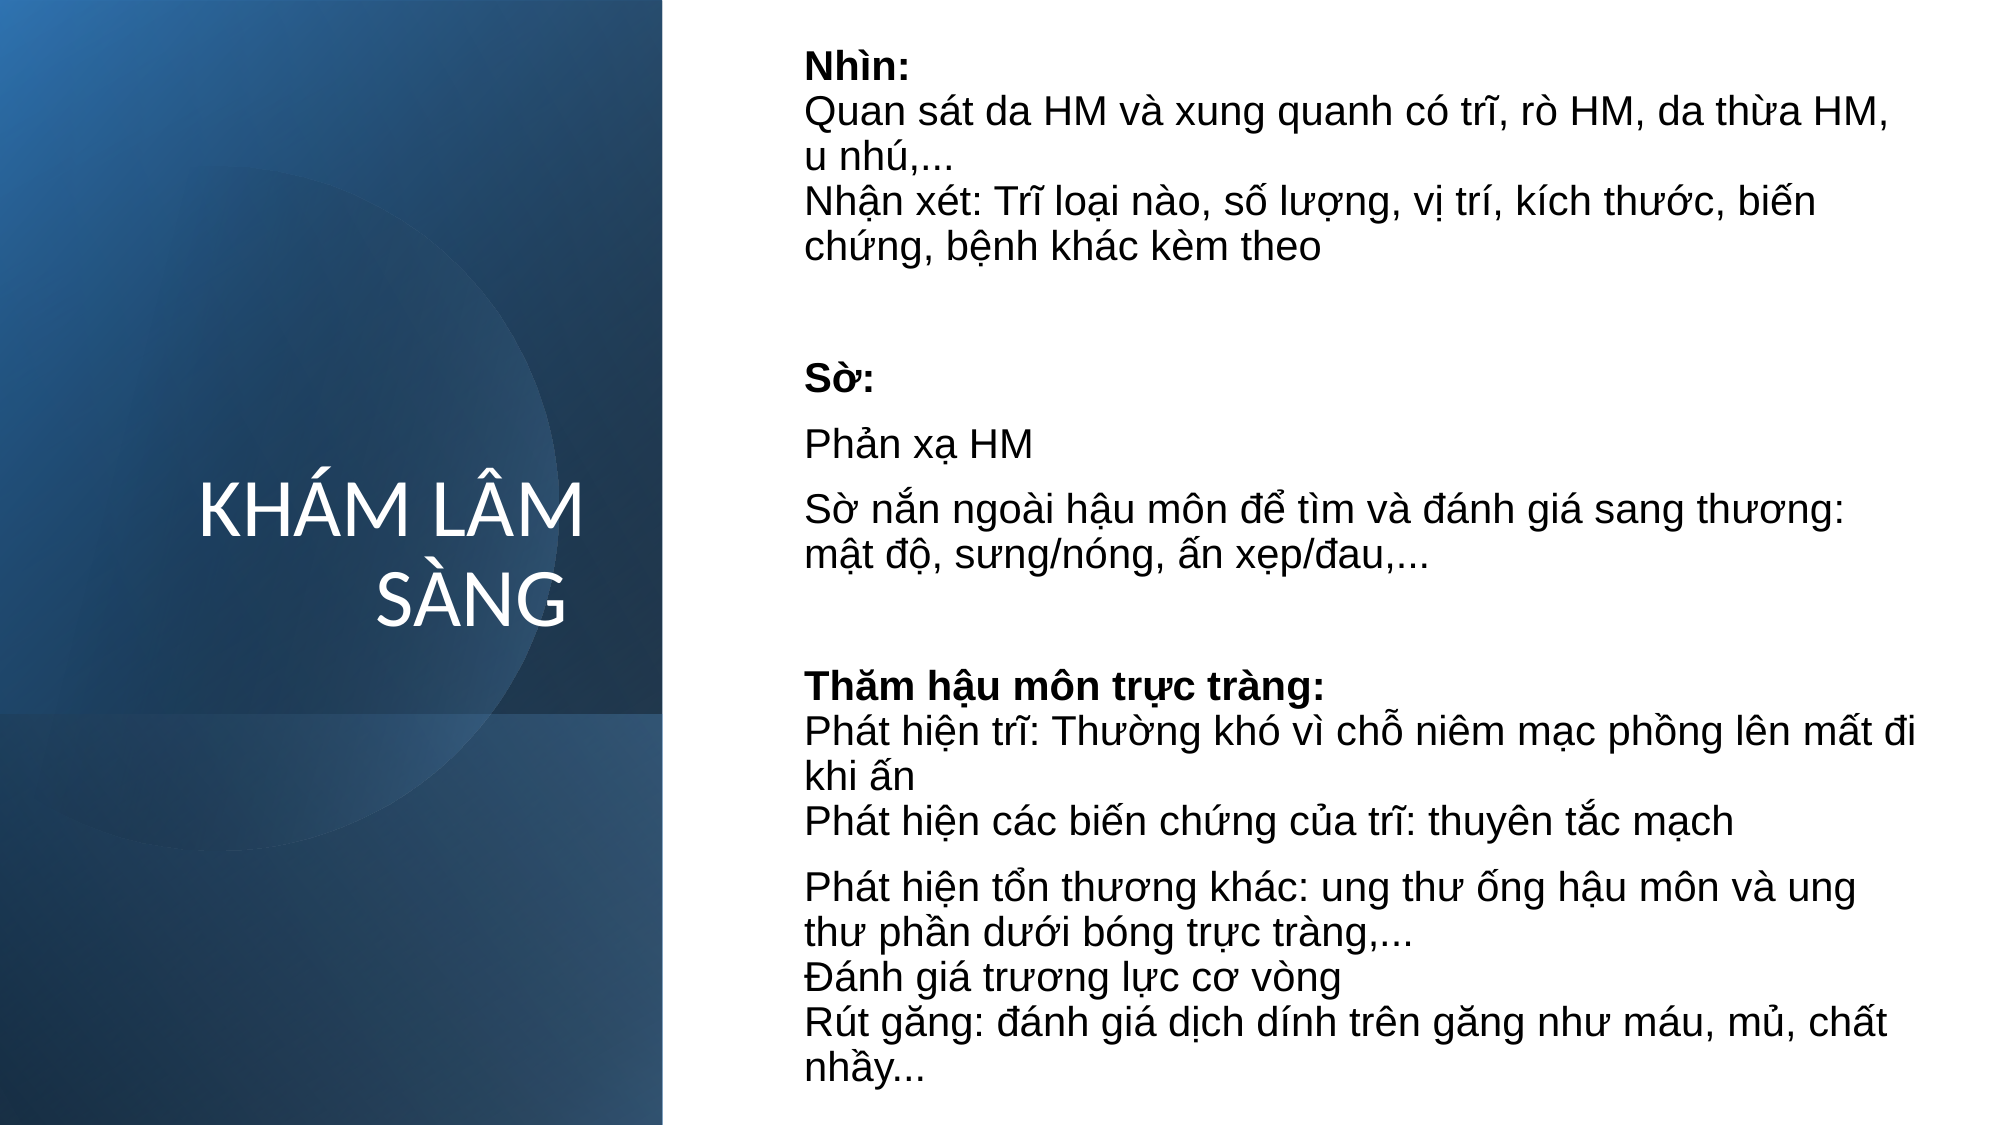

# KHÁM LÂM SÀNG
Nhìn: 
Quan sát da HM và xung quanh có trĩ, rò HM, da thừa HM, u nhú,...
Nhận xét: Trĩ loại nào, số lượng, vị trí, kích thước, biến chứng, bệnh khác kèm theo

Sờ:
Phản xạ HM
Sờ nắn ngoài hậu môn để tìm và đánh giá sang thương: mật độ, sưng/nóng, ấn xẹp/đau,...

Thăm hậu môn trực tràng:
Phát hiện trĩ: Thường khó vì chỗ niêm mạc phồng lên mất đi khi ấn
Phát hiện các biến chứng của trĩ: thuyên tắc mạch
Phát hiện tổn thương khác: ung thư ống hậu môn và ung thư phần dưới bóng trực tràng,...
Đánh giá trương lực cơ vòng
Rút găng: đánh giá dịch dính trên găng như máu, mủ, chất nhầy...